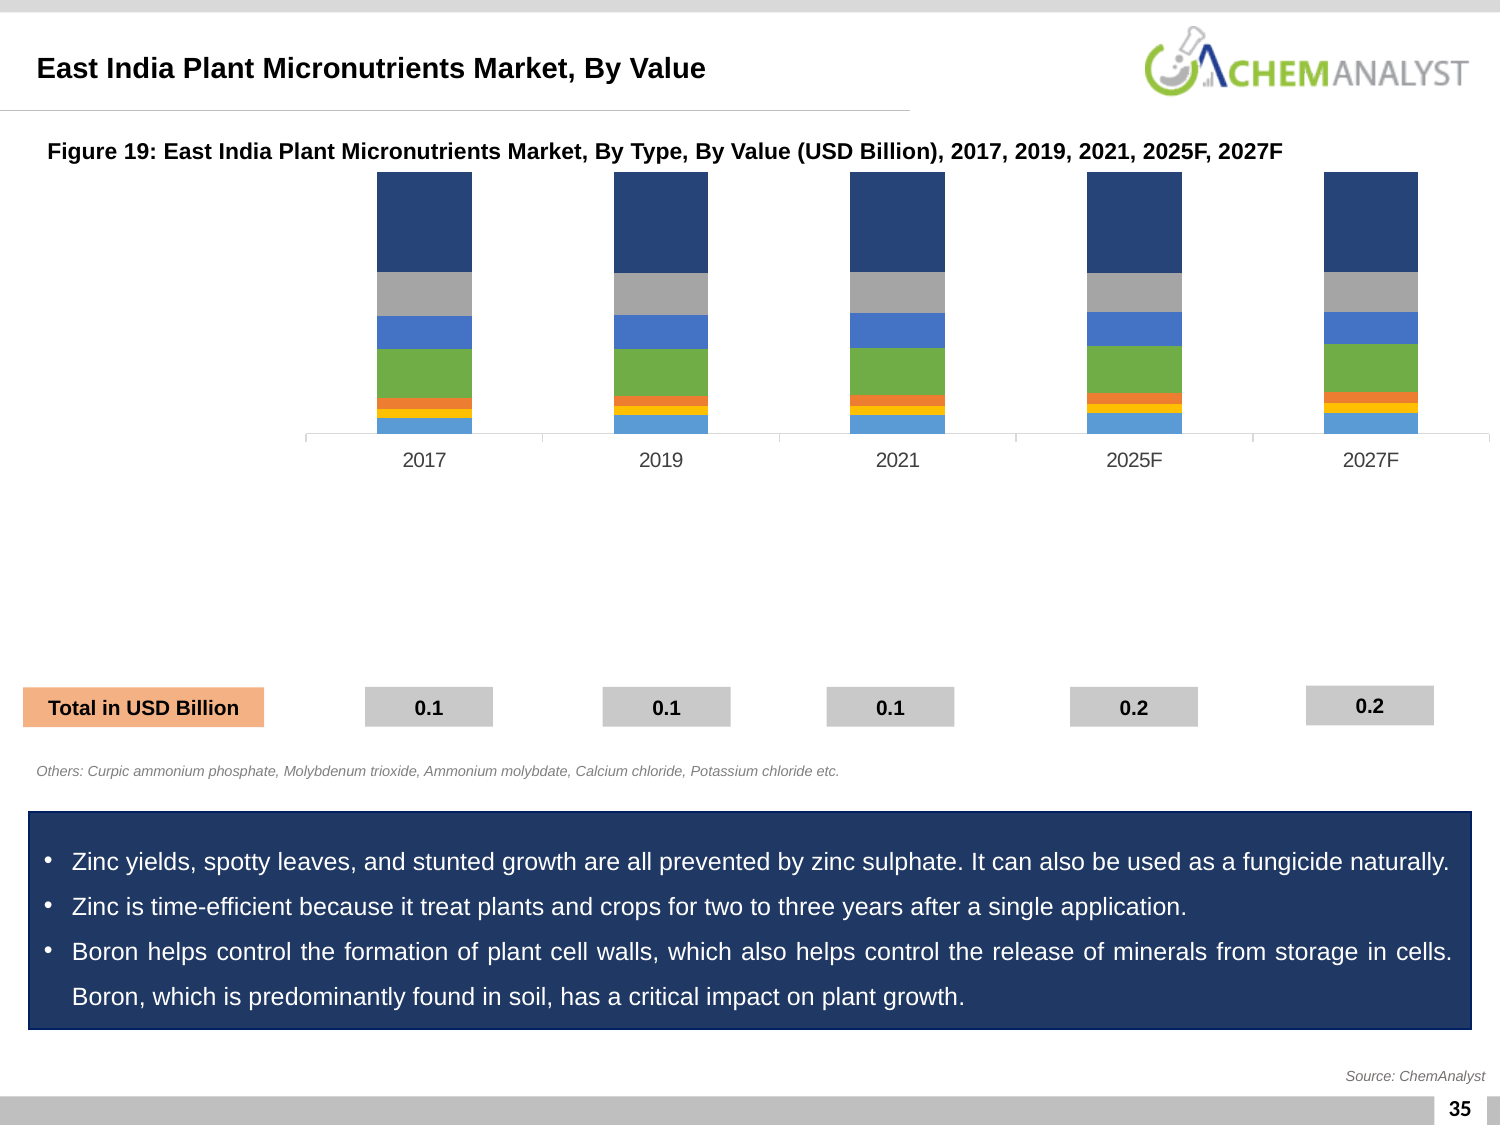

East India Plant Micronutrients Market, By Value
Figure 19: East India Plant Micronutrients Market, By Type, By Value (USD Billion), 2017, 2019, 2021, 2025F, 2027F

### Chart

| Category | Others | Magnesium Sulphate | Copper Sulphate (Cu) | Ferrous Sulphate (Fe) | Manganese Sulphate (Mn) | Borax / Boric Acid (B) | Zinc Sulphate (Zn) |
|---|---|---|---|---|---|---|---|
| 2017 | 0.005465600658000008 | 0.003120593364000001 | 0.003658941342000001 | 0.017190637128000008 | 0.011451300210000005 | 0.015584717736000007 | 0.034773629562000016 |
| 2019 | 0.007561178968640002 | 0.0037805894843200003 | 0.00449966414128 | 0.019338750244 | 0.014261647363040001 | 0.017323162190399997 | 0.042185713208320014 |
| 2021 | 0.009104557907999997 | 0.0044632679129999984 | 0.005315230733999999 | 0.02276139476999999 | 0.016784939159999998 | 0.019938473183999994 | 0.04879076633099999 |
| 2025F | 0.013804767761198431 | 0.006409995925433258 | 0.007538011968177099 | 0.032479700024402036 | 0.0226140359045313 | 0.027287245224470066 | 0.06891640870668325 |
| 2027F | 0.017079829220102646 | 0.007714853850987383 | 0.009150673873254479 | 0.039195743592933124 | 0.026594815636320393 | 0.03220951482787232 | 0.08235606485929031 |
0.2
0.1
0.1
0.1
0.2
Total in USD Billion
Others: Curpic ammonium phosphate, Molybdenum trioxide, Ammonium molybdate, Calcium chloride, Potassium chloride etc.
Zinc yields, spotty leaves, and stunted growth are all prevented by zinc sulphate. It can also be used as a fungicide naturally.
Zinc is time-efficient because it treat plants and crops for two to three years after a single application.
Boron helps control the formation of plant cell walls, which also helps control the release of minerals from storage in cells. Boron, which is predominantly found in soil, has a critical impact on plant growth.
Source: ChemAnalyst